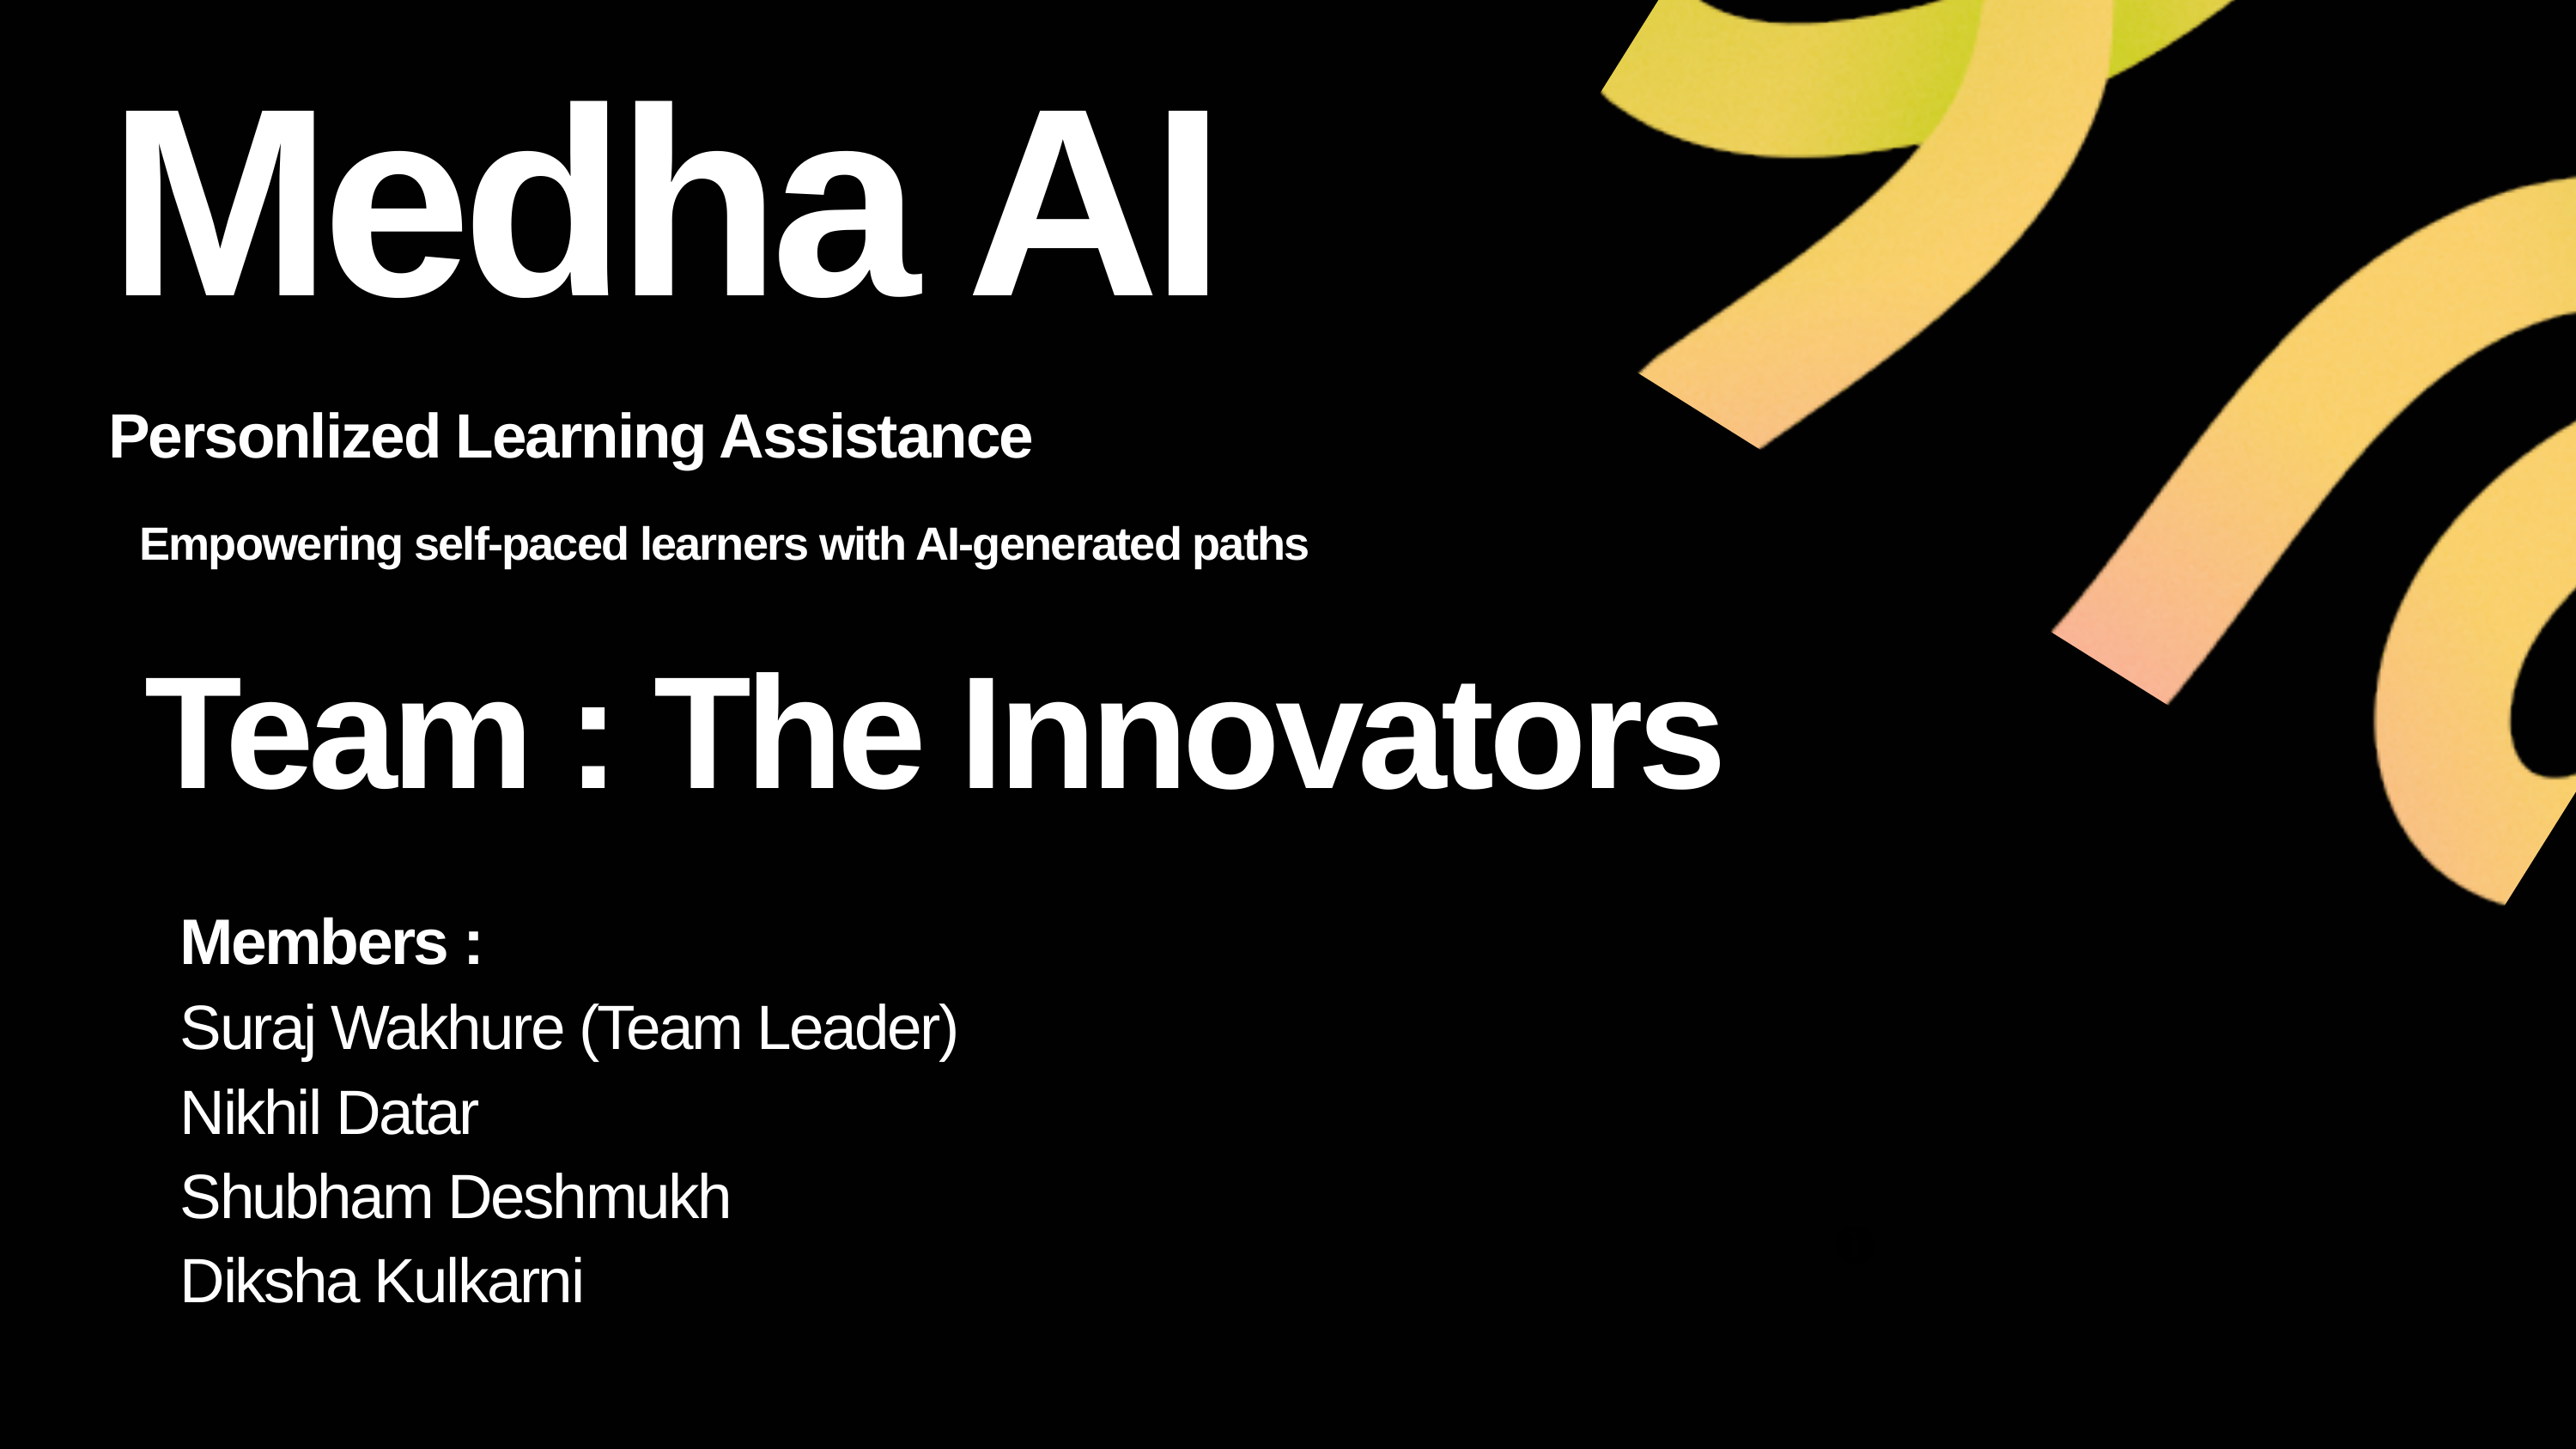

Medha AI
Personlized Learning Assistance
Empowering self-paced learners with AI-generated paths
Team : The Innovators

Members :
Suraj Wakhure (Team Leader)
Nikhil Datar
Shubham Deshmukh
Diksha Kulkarni